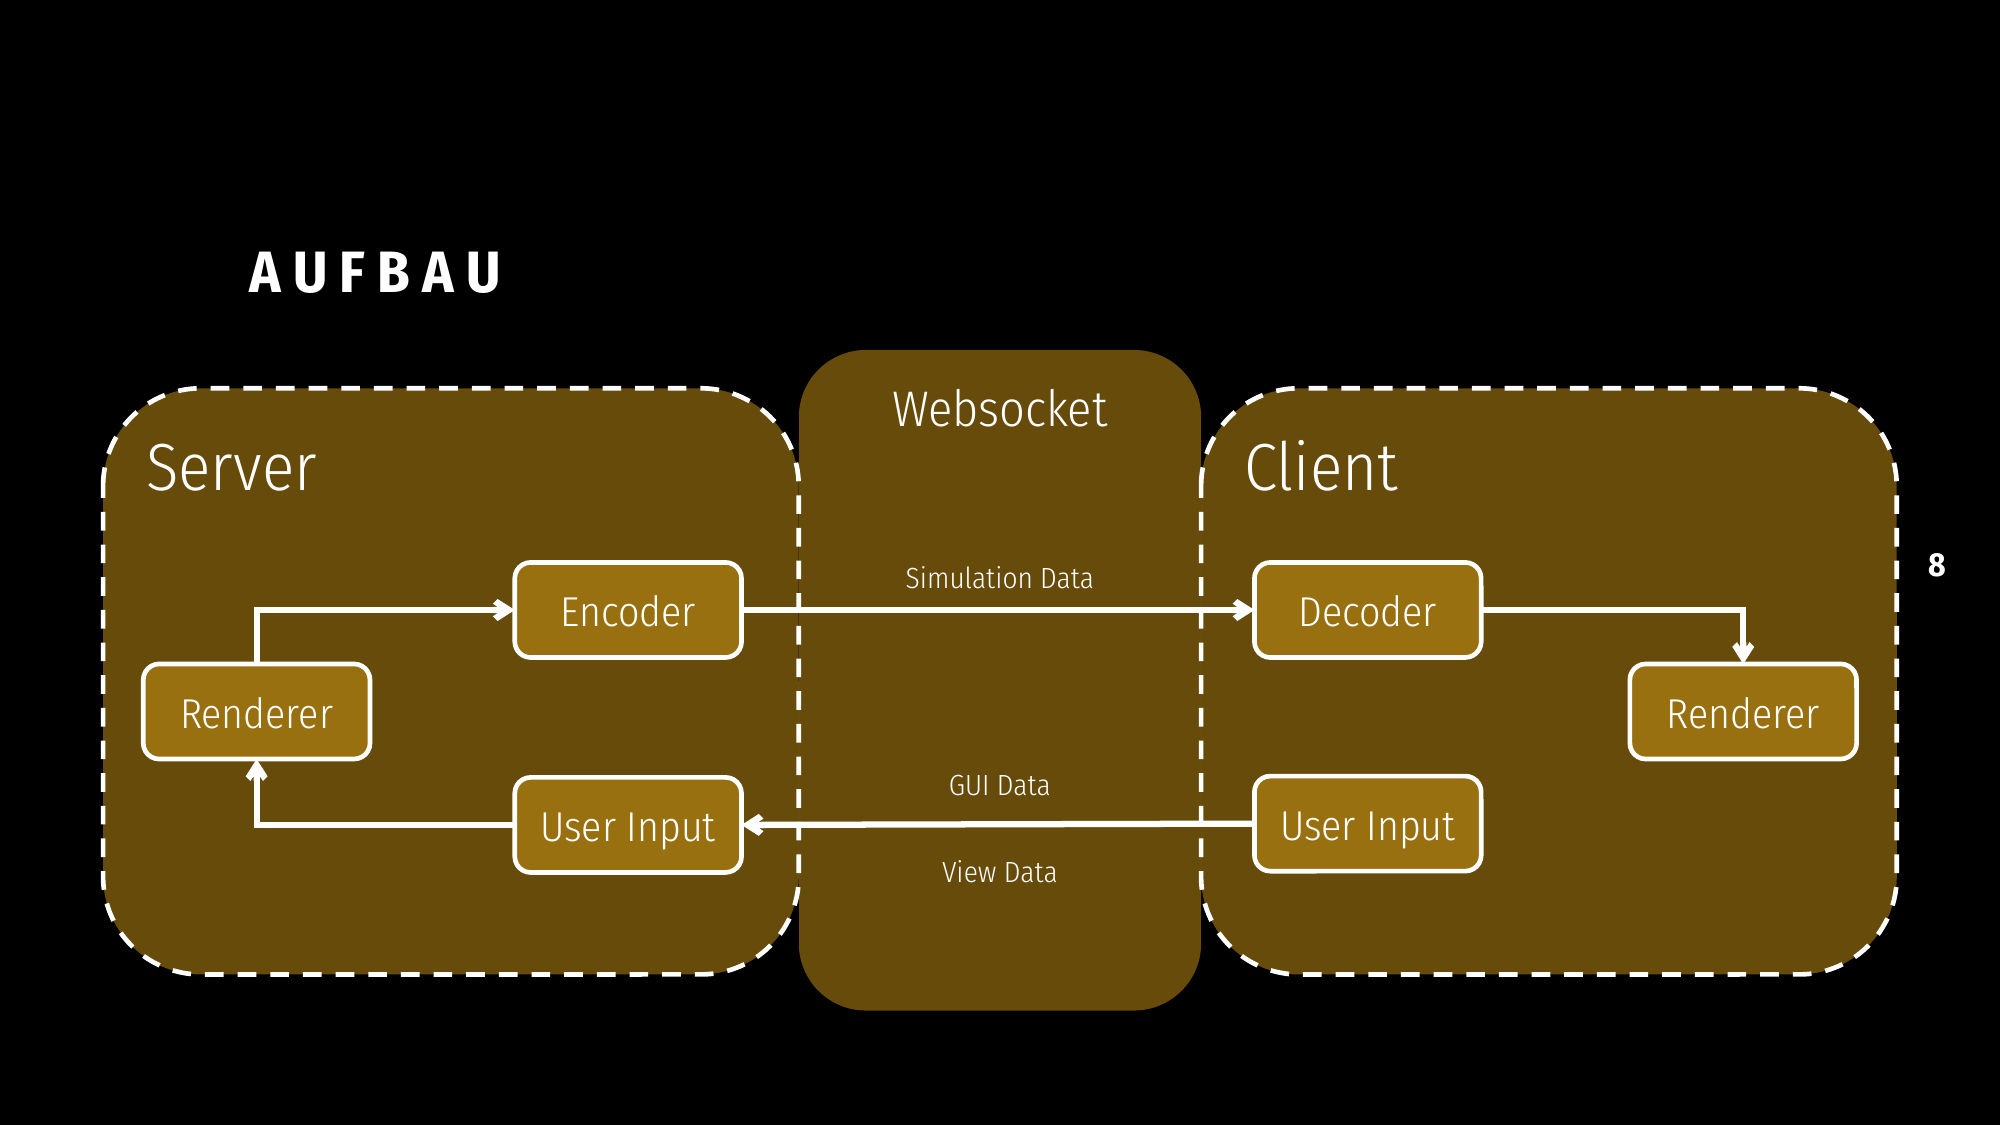

# Aufbau
Websocket
Server
Client
8
Simulation Data
Encoder
Decoder
Renderer
Renderer
GUI Data
User Input
User Input
View Data